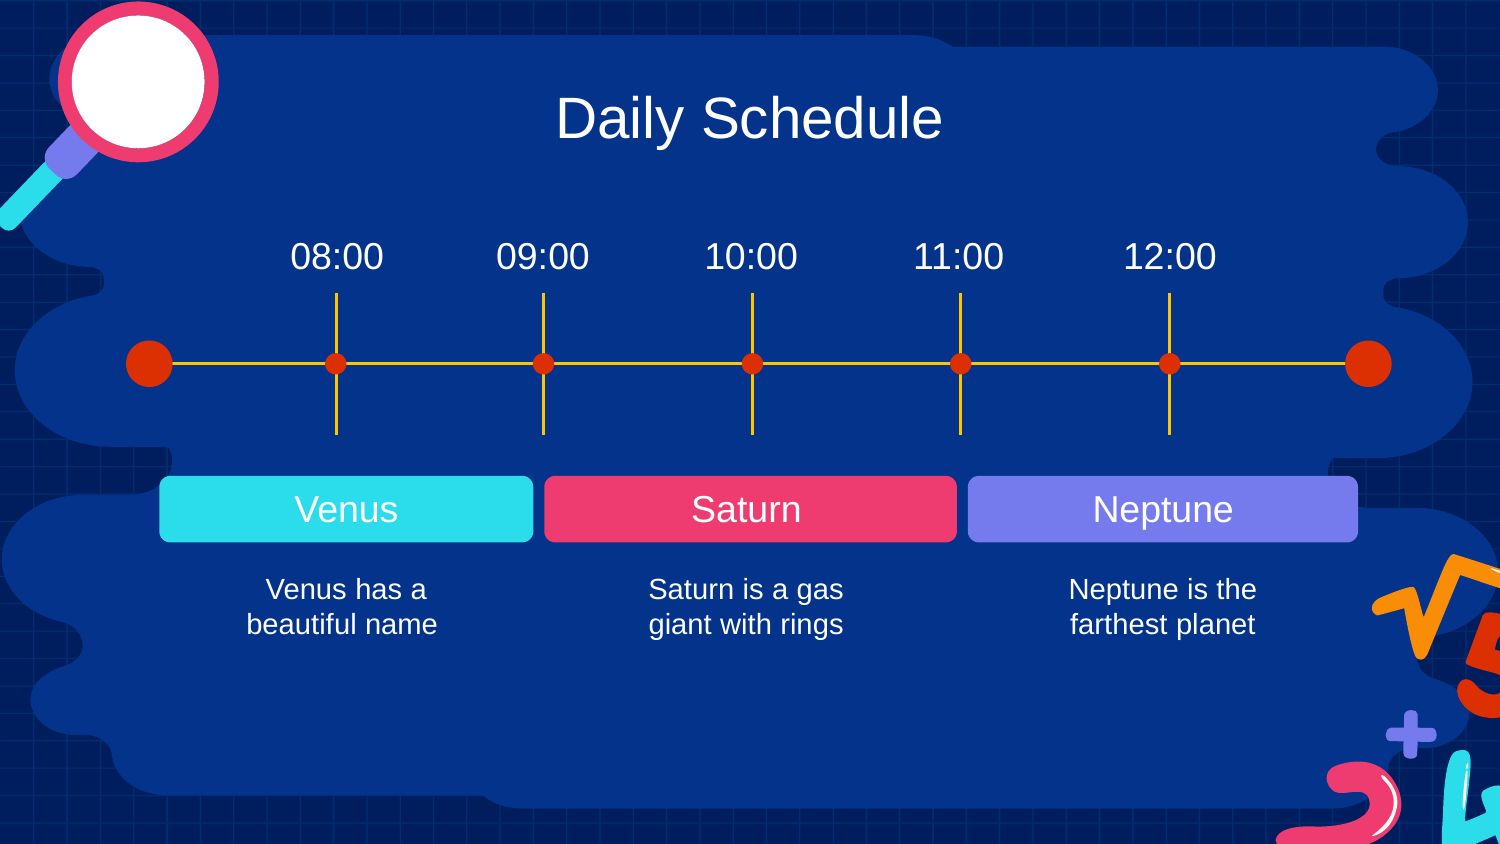

# Daily Schedule
08:00
09:00
10:00
11:00
12:00

Venus
Saturn
Neptune
Venus has a beautiful name
Saturn is a gas giant with rings
Neptune is the farthest planet